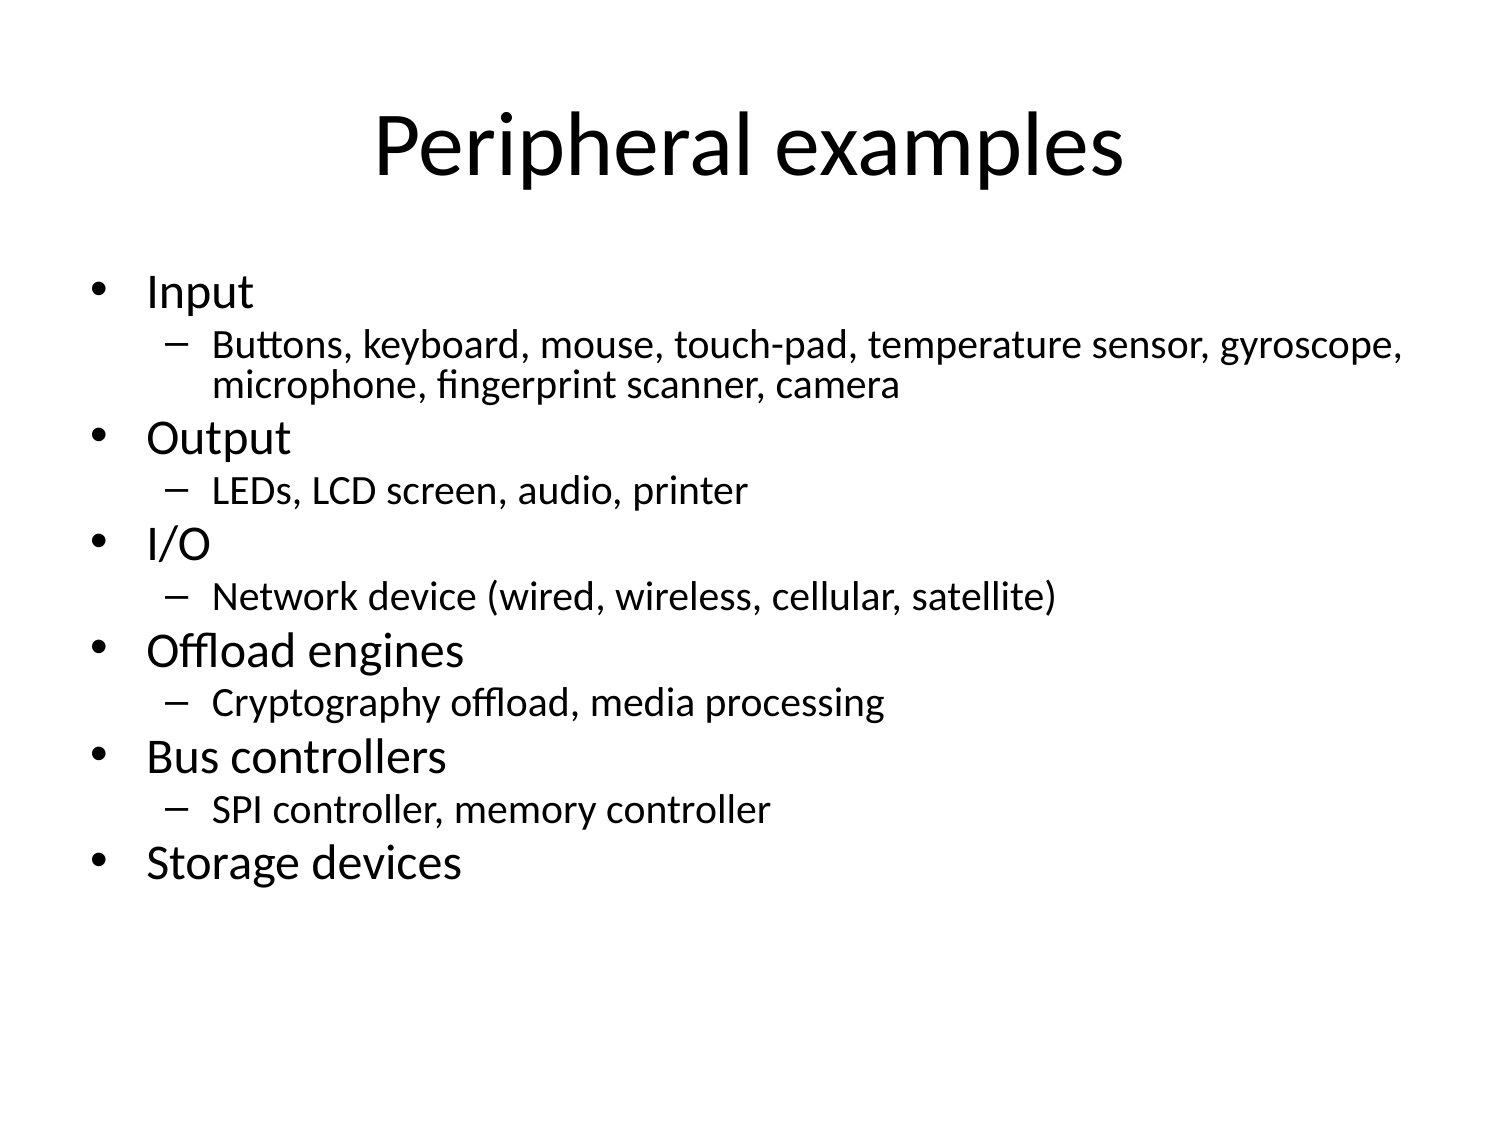

# Peripheral examples
Input
Buttons, keyboard, mouse, touch-pad, temperature sensor, gyroscope, microphone, fingerprint scanner, camera
Output
LEDs, LCD screen, audio, printer
I/O
Network device (wired, wireless, cellular, satellite)
Offload engines
Cryptography offload, media processing
Bus controllers
SPI controller, memory controller
Storage devices